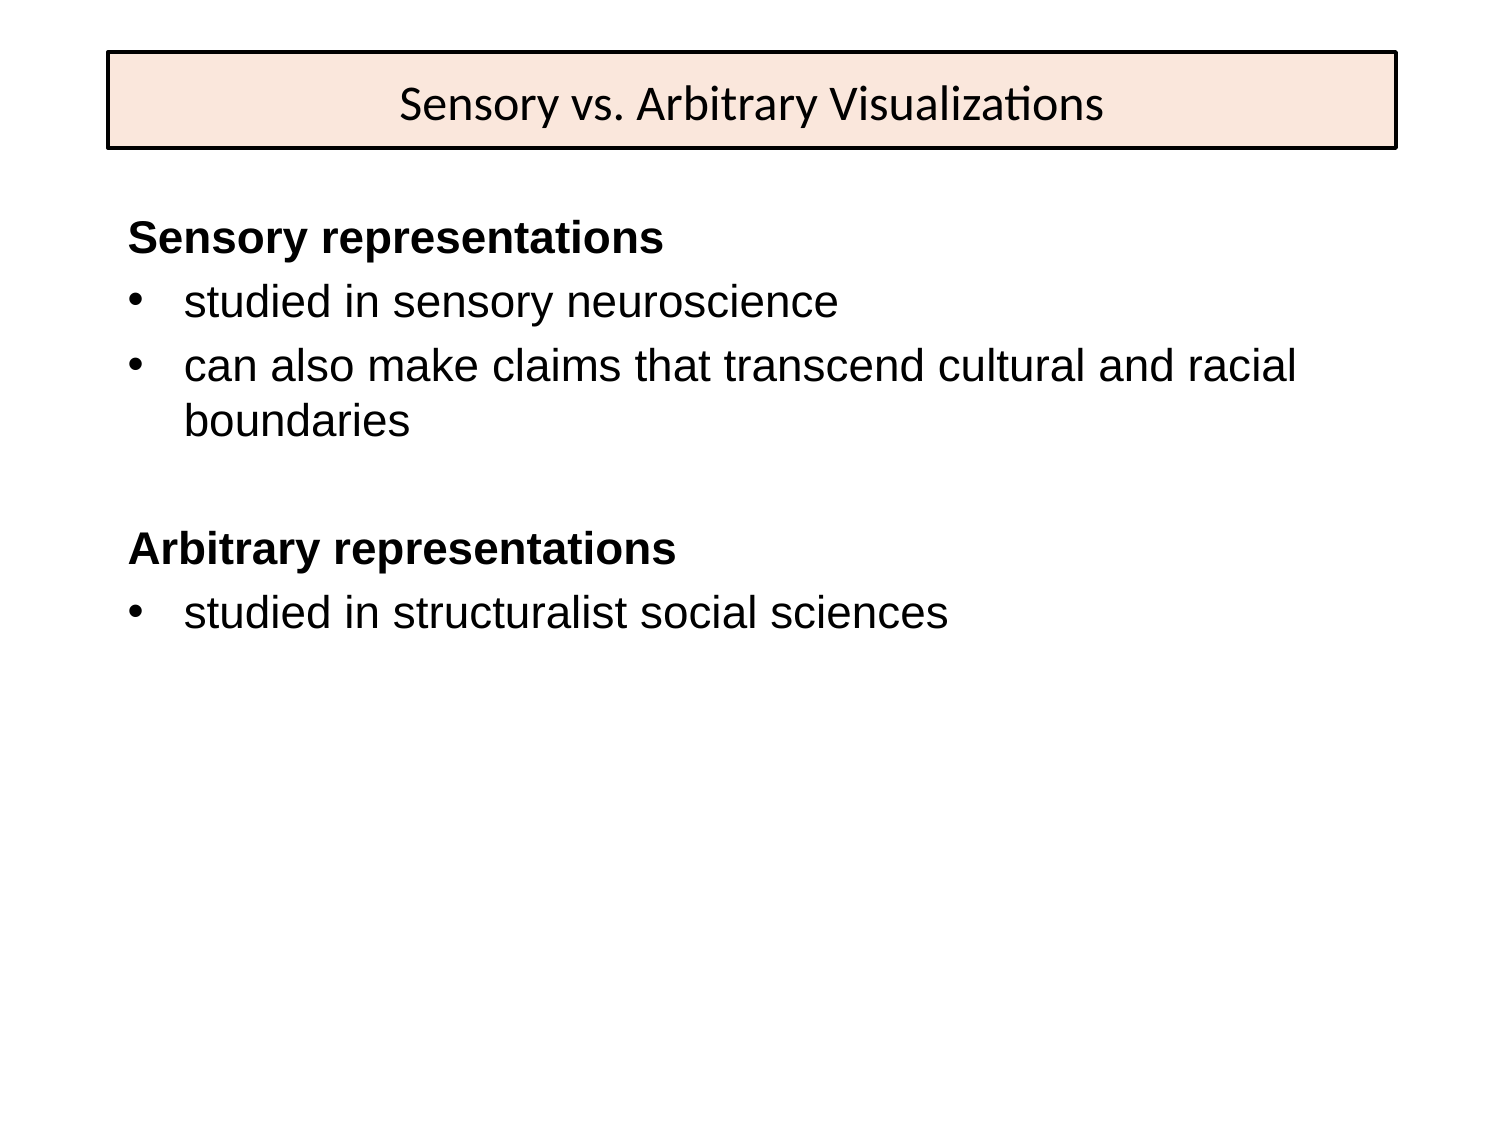

# Sensory vs. Arbitrary Visualizations
Sensory representations
studied in sensory neuroscience
can also make claims that transcend cultural and racial boundaries

Arbitrary representations
studied in structuralist social sciences